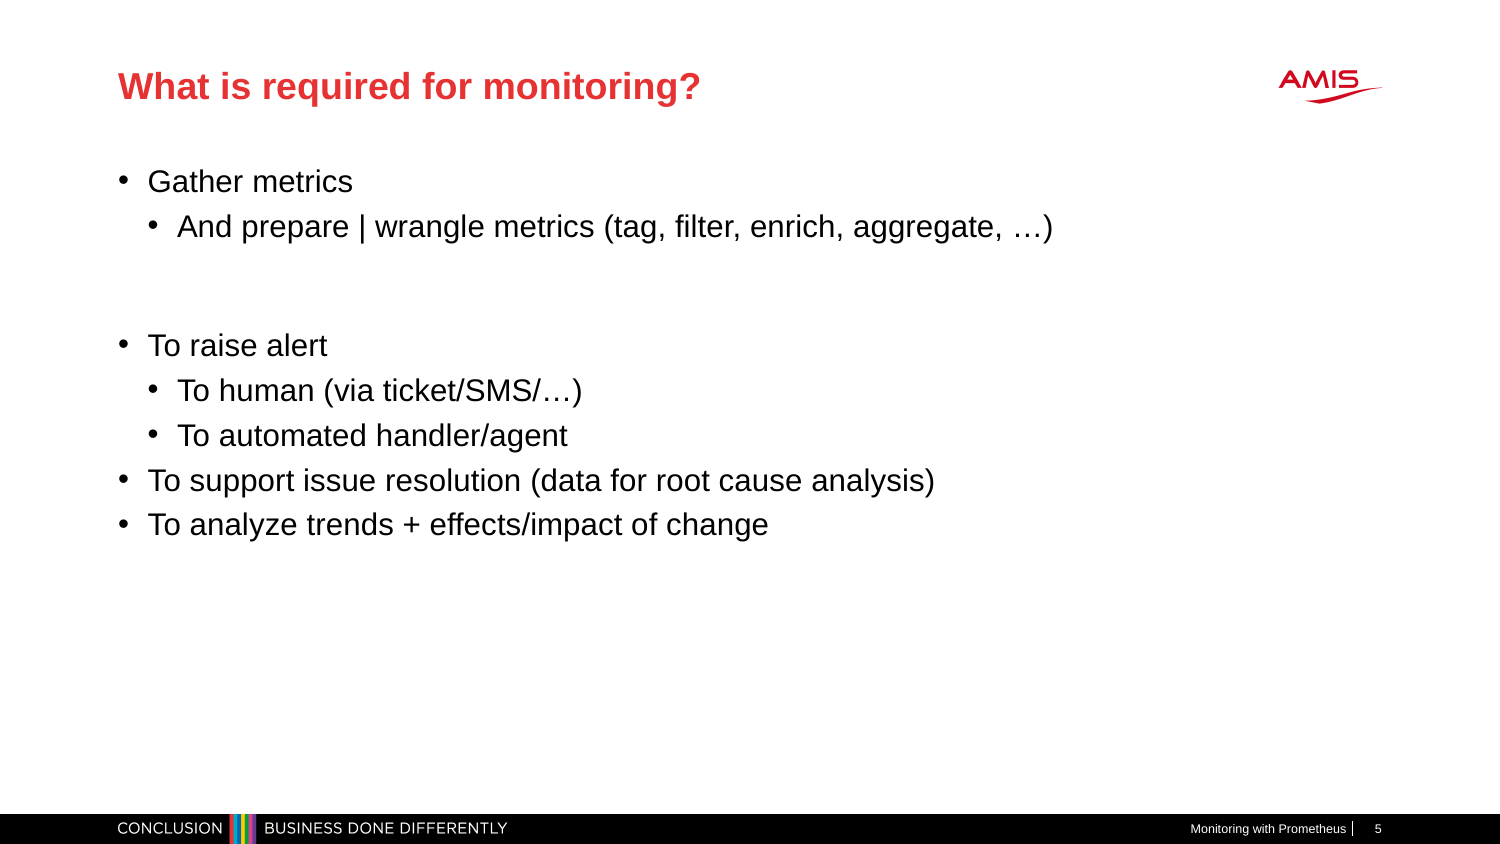

# What is required for monitoring?
Gather metrics
And prepare | wrangle metrics (tag, filter, enrich, aggregate, …)

To raise alert
To human (via ticket/SMS/…)
To automated handler/agent
To support issue resolution (data for root cause analysis)
To analyze trends + effects/impact of change
Monitoring with Prometheus
5